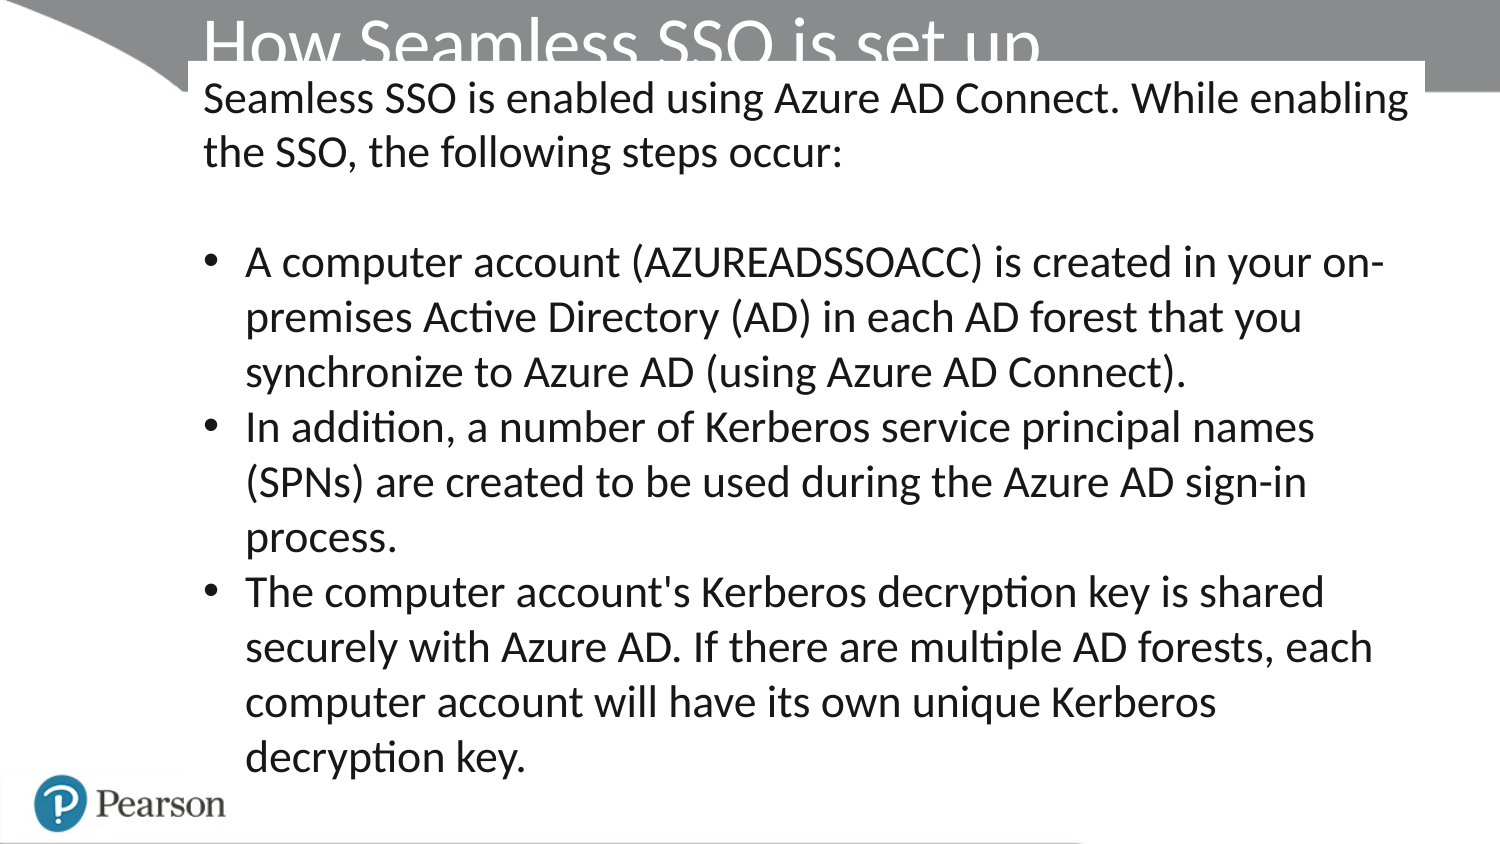

# How Seamless SSO is set up
Seamless SSO is enabled using Azure AD Connect. While enabling the SSO, the following steps occur:

A computer account (AZUREADSSOACC) is created in your on-premises Active Directory (AD) in each AD forest that you synchronize to Azure AD (using Azure AD Connect).
In addition, a number of Kerberos service principal names (SPNs) are created to be used during the Azure AD sign-in process.
The computer account's Kerberos decryption key is shared securely with Azure AD. If there are multiple AD forests, each computer account will have its own unique Kerberos decryption key.